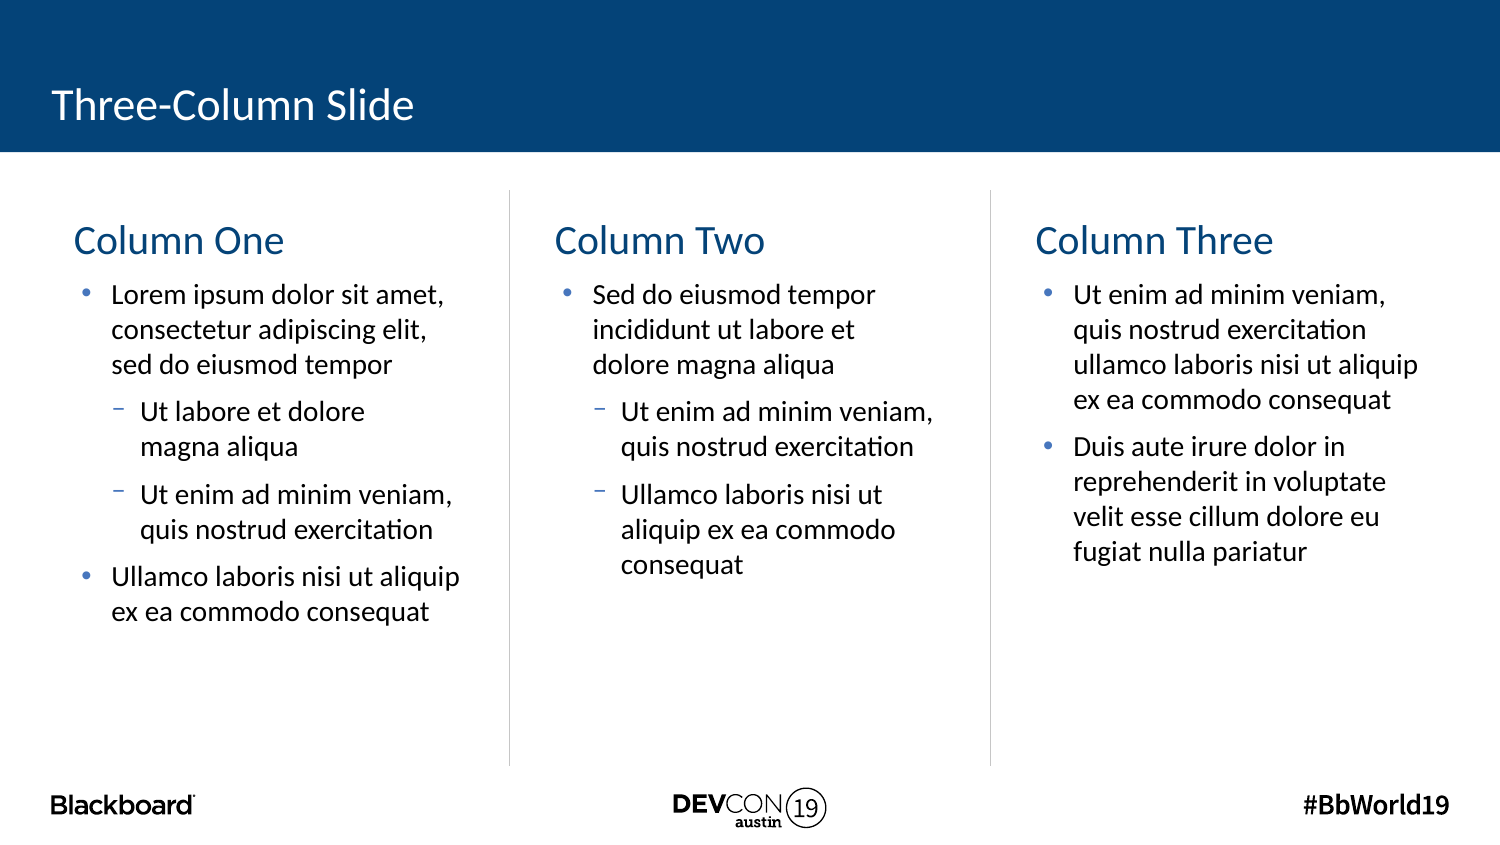

# Three-Column Slide
Column One
Lorem ipsum dolor sit amet, consectetur adipiscing elit,
sed do eiusmod tempor
Ut labore et dolore
magna aliqua
Ut enim ad minim veniam, quis nostrud exercitation
Ullamco laboris nisi ut aliquip ex ea commodo consequat
Column Two
Sed do eiusmod tempor incididunt ut labore et
dolore magna aliqua
Ut enim ad minim veniam, quis nostrud exercitation
Ullamco laboris nisi ut aliquip ex ea commodo consequat
Column Three
Ut enim ad minim veniam, quis nostrud exercitation ullamco laboris nisi ut aliquip ex ea commodo consequat
Duis aute irure dolor in reprehenderit in voluptate velit esse cillum dolore eu fugiat nulla pariatur